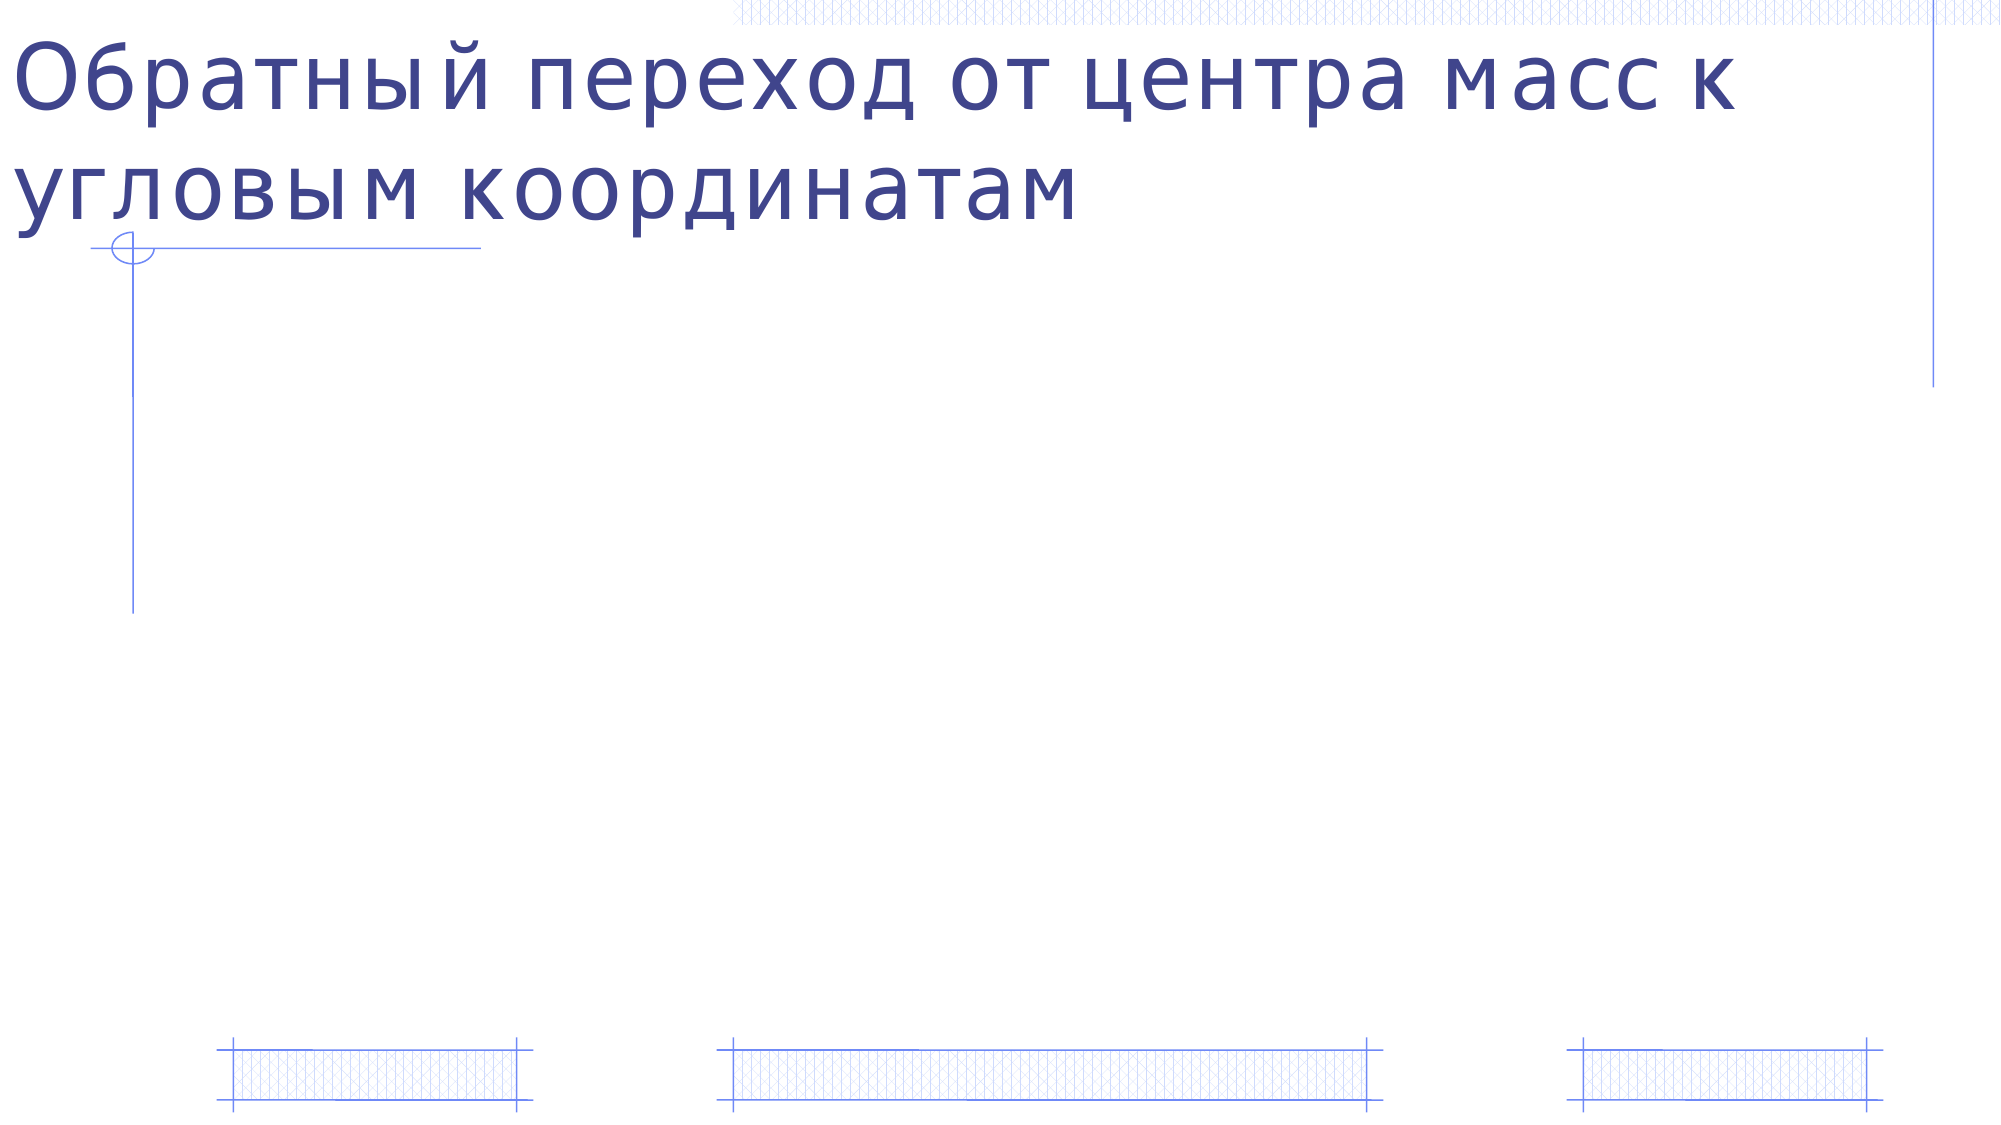

Обратный переход от центра масс к угловым координатам